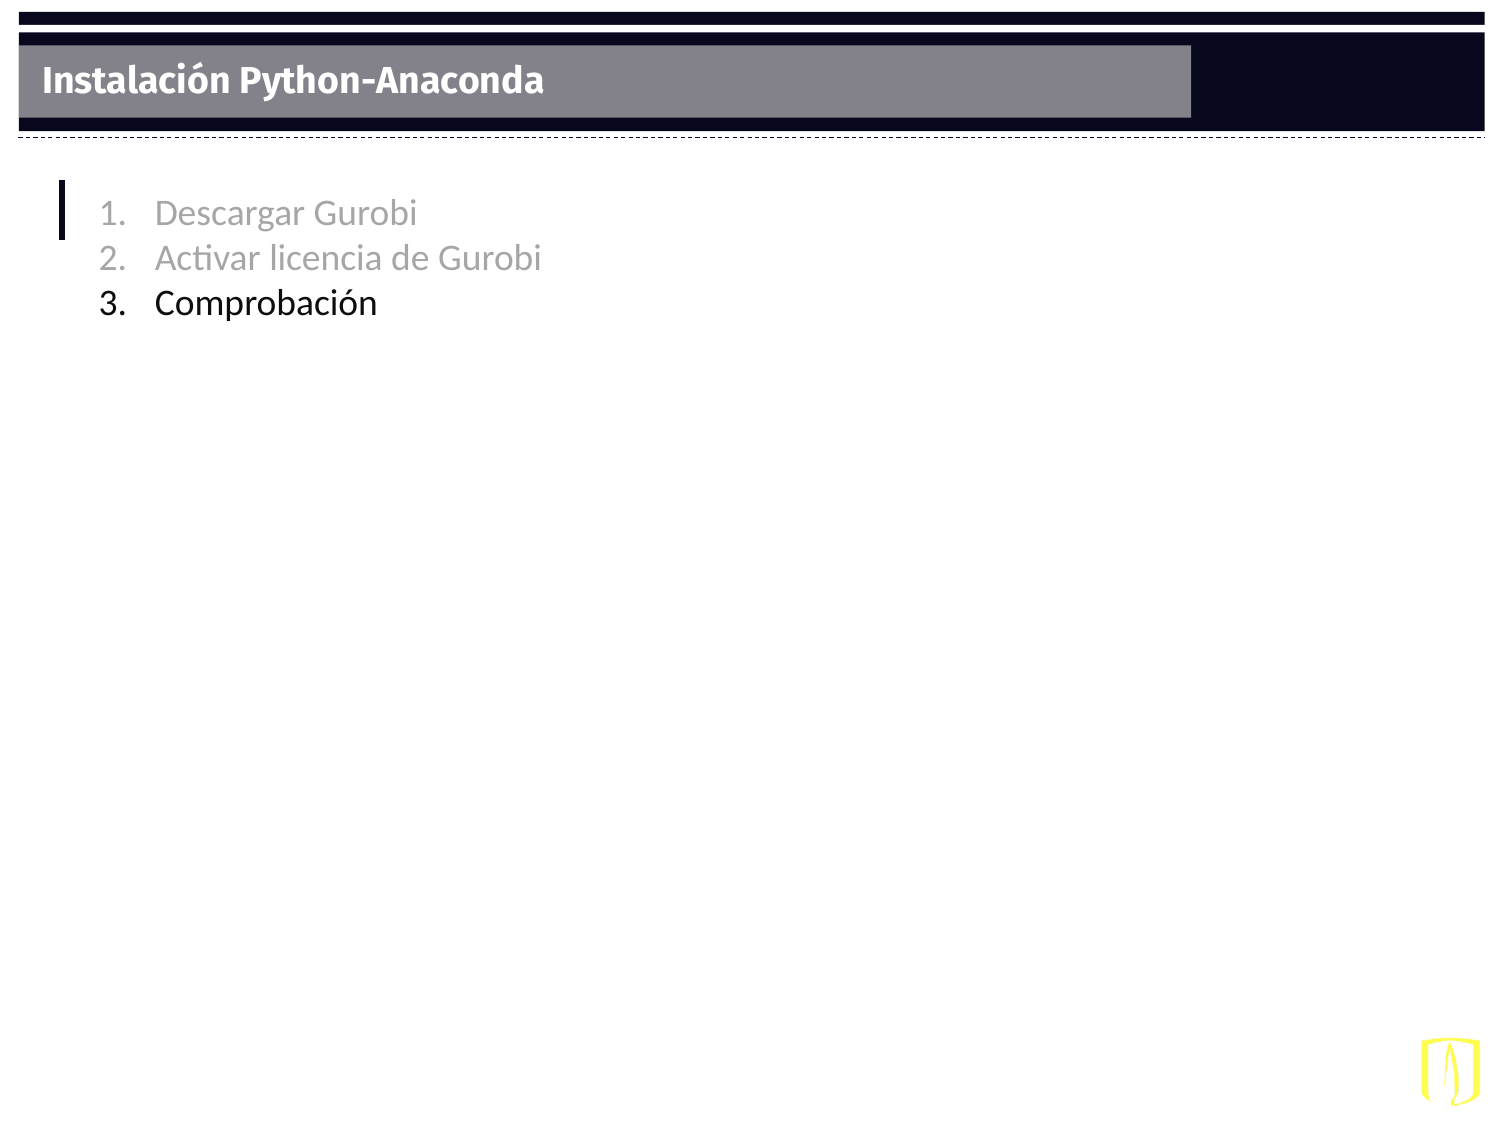

# Instalación Python-Anaconda
Descargar Gurobi
Activar licencia de Gurobi
Comprobación